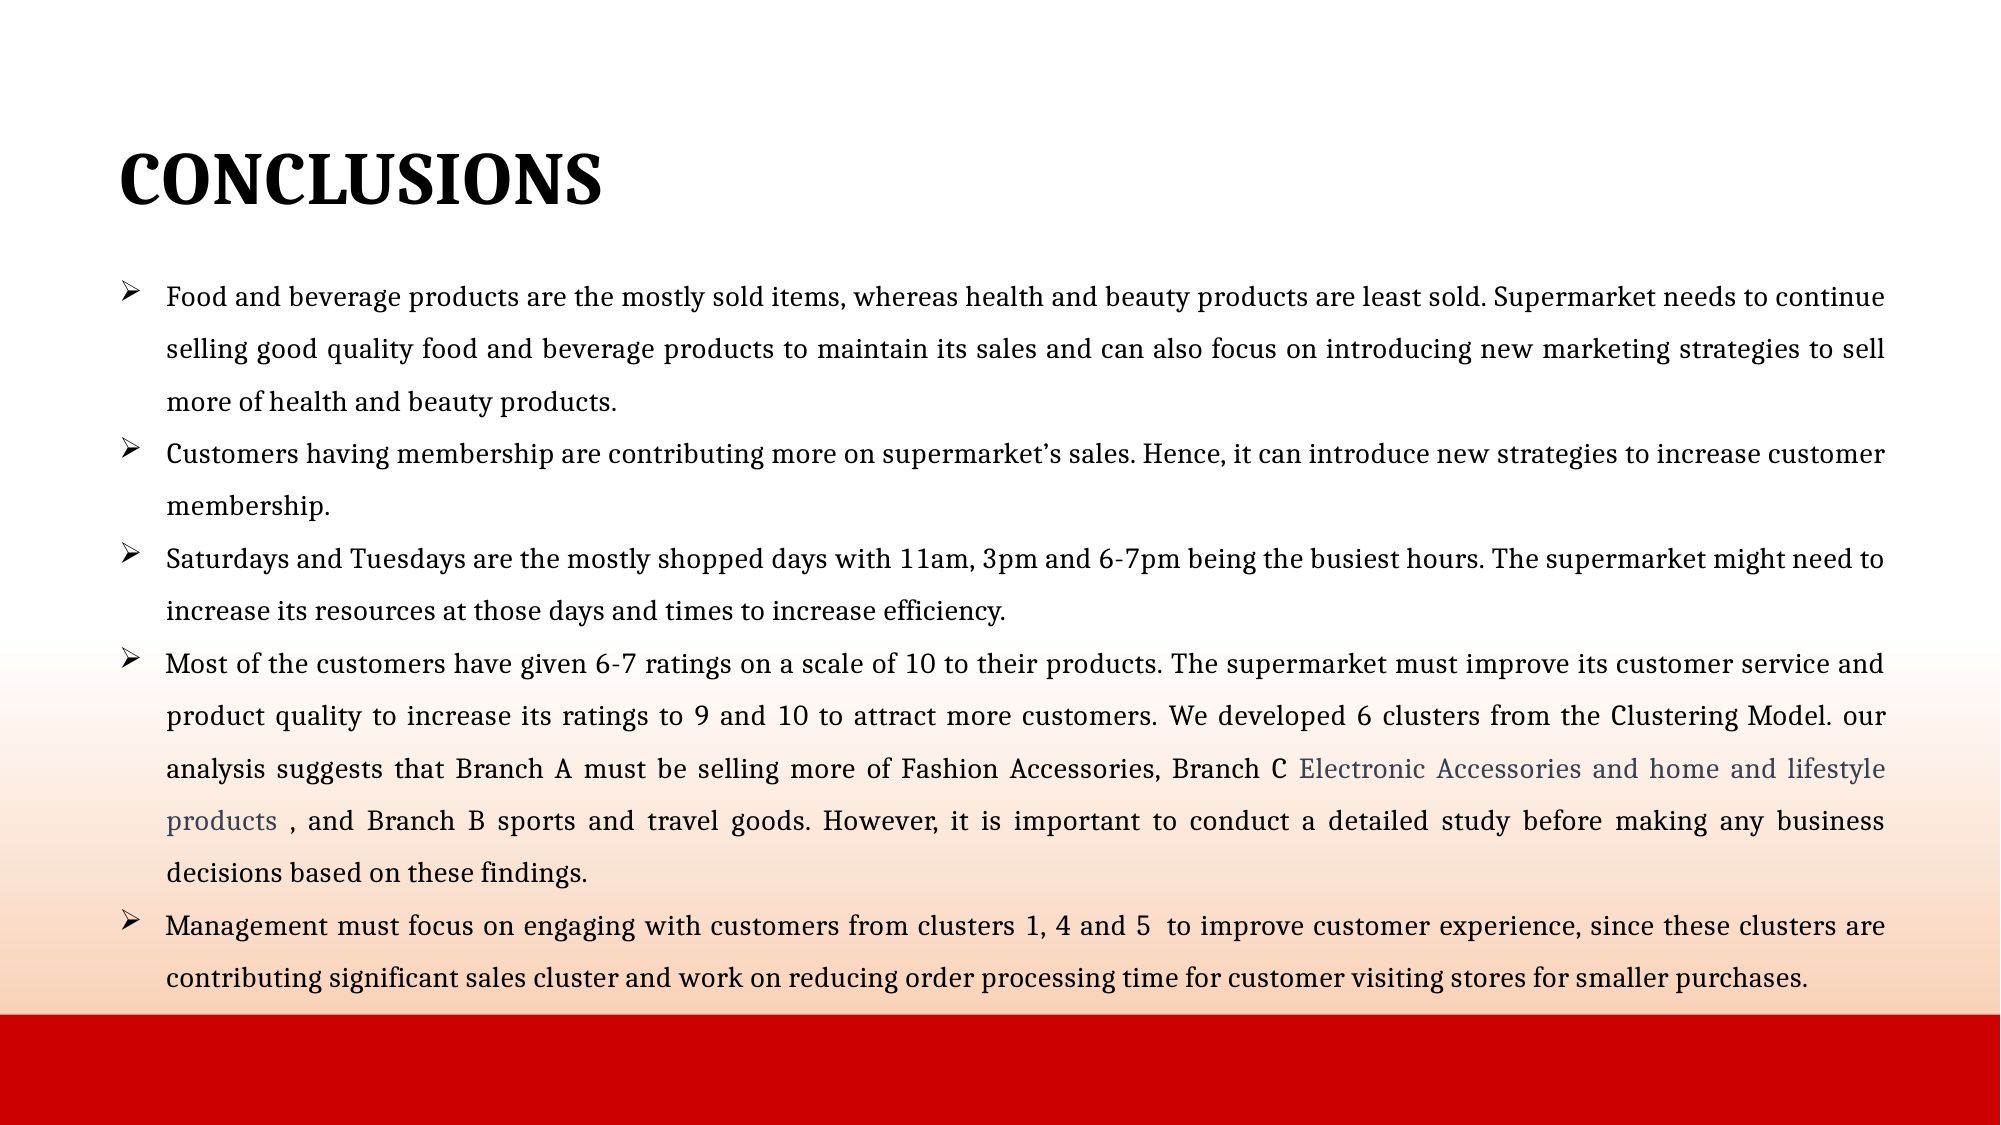

CONCLUSIONS
Food and beverage products are the mostly sold items, whereas health and beauty products are least sold. Supermarket needs to continue selling good quality food and beverage products to maintain its sales and can also focus on introducing new marketing strategies to sell more of health and beauty products.
Customers having membership are contributing more on supermarket’s sales. Hence, it can introduce new strategies to increase customer membership.
Saturdays and Tuesdays are the mostly shopped days with 11am, 3pm and 6-7pm being the busiest hours. The supermarket might need to increase its resources at those days and times to increase efficiency.
Most of the customers have given 6-7 ratings on a scale of 10 to their products. The supermarket must improve its customer service and product quality to increase its ratings to 9 and 10 to attract more customers. We developed 6 clusters from the Clustering Model. our analysis suggests that Branch A must be selling more of Fashion Accessories, Branch C Electronic Accessories and home and lifestyle products , and Branch B sports and travel goods. However, it is important to conduct a detailed study before making any business decisions based on these findings.
Management must focus on engaging with customers from clusters 1, 4 and 5  to improve customer experience, since these clusters are contributing significant sales cluster and work on reducing order processing time for customer visiting stores for smaller purchases.